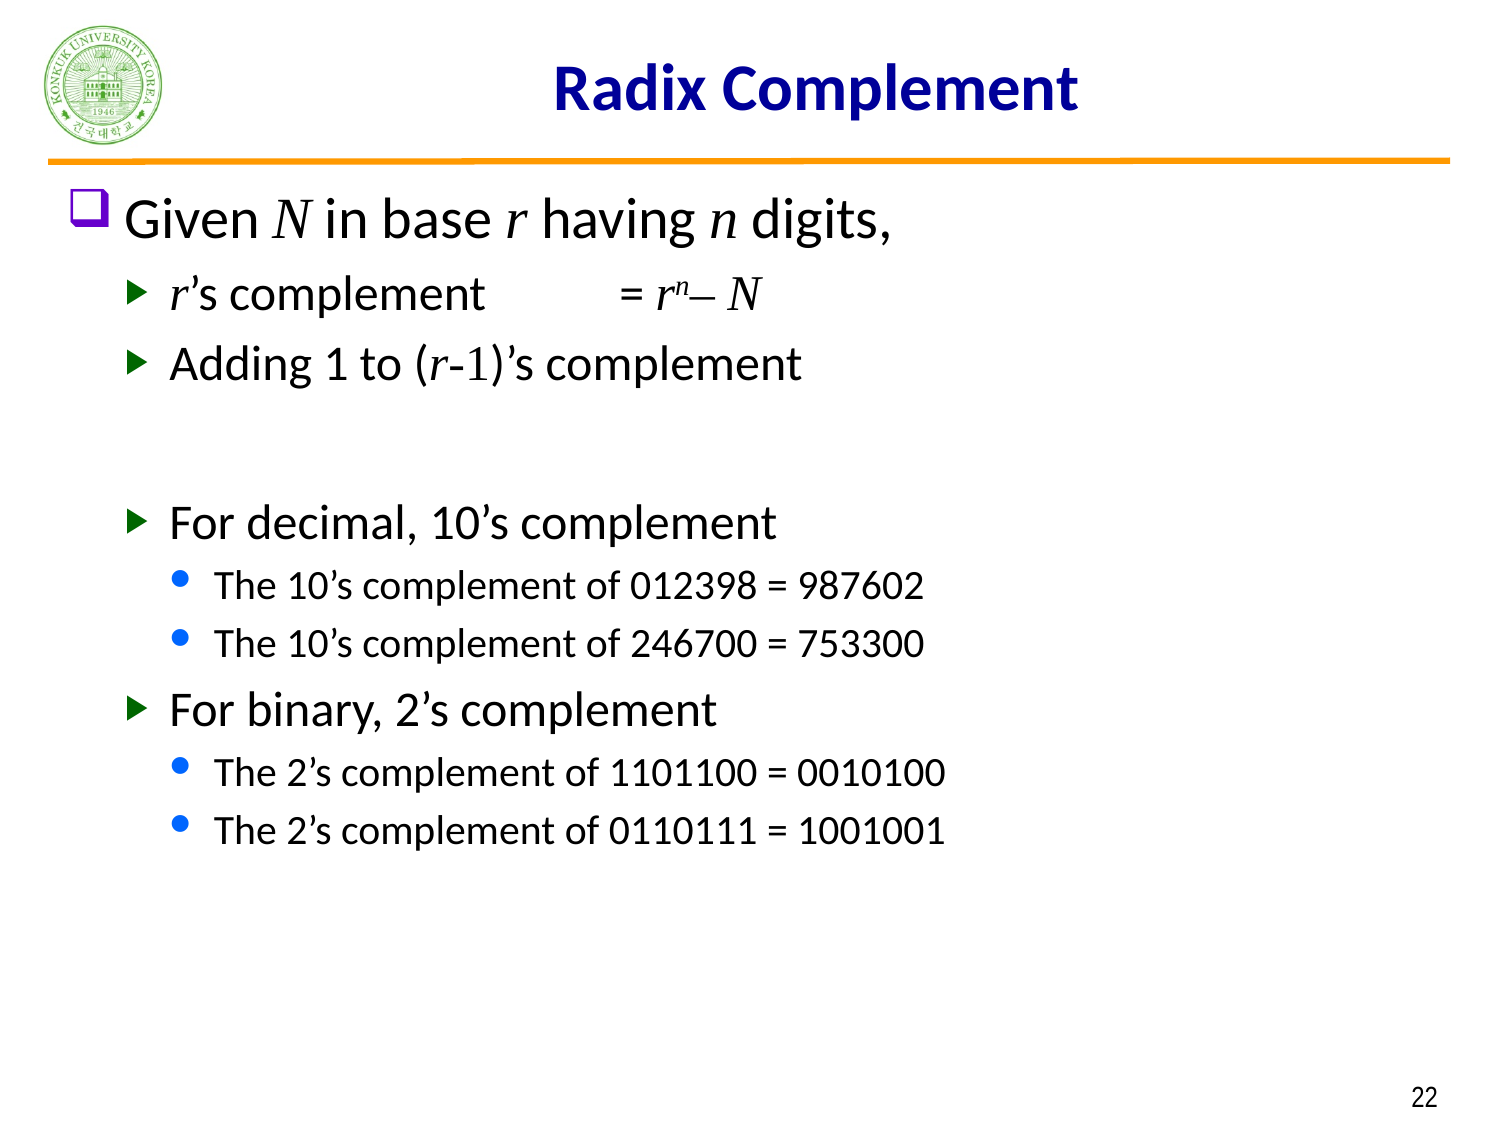

# Radix Complement
Given N in base r having n digits,
r’s complement	= rn– N
Adding 1 to (r-1)’s complement

For decimal, 10’s complement
The 10’s complement of 012398 = 987602
The 10’s complement of 246700 = 753300
For binary, 2’s complement
The 2’s complement of 1101100 = 0010100
The 2’s complement of 0110111 = 1001001
 22